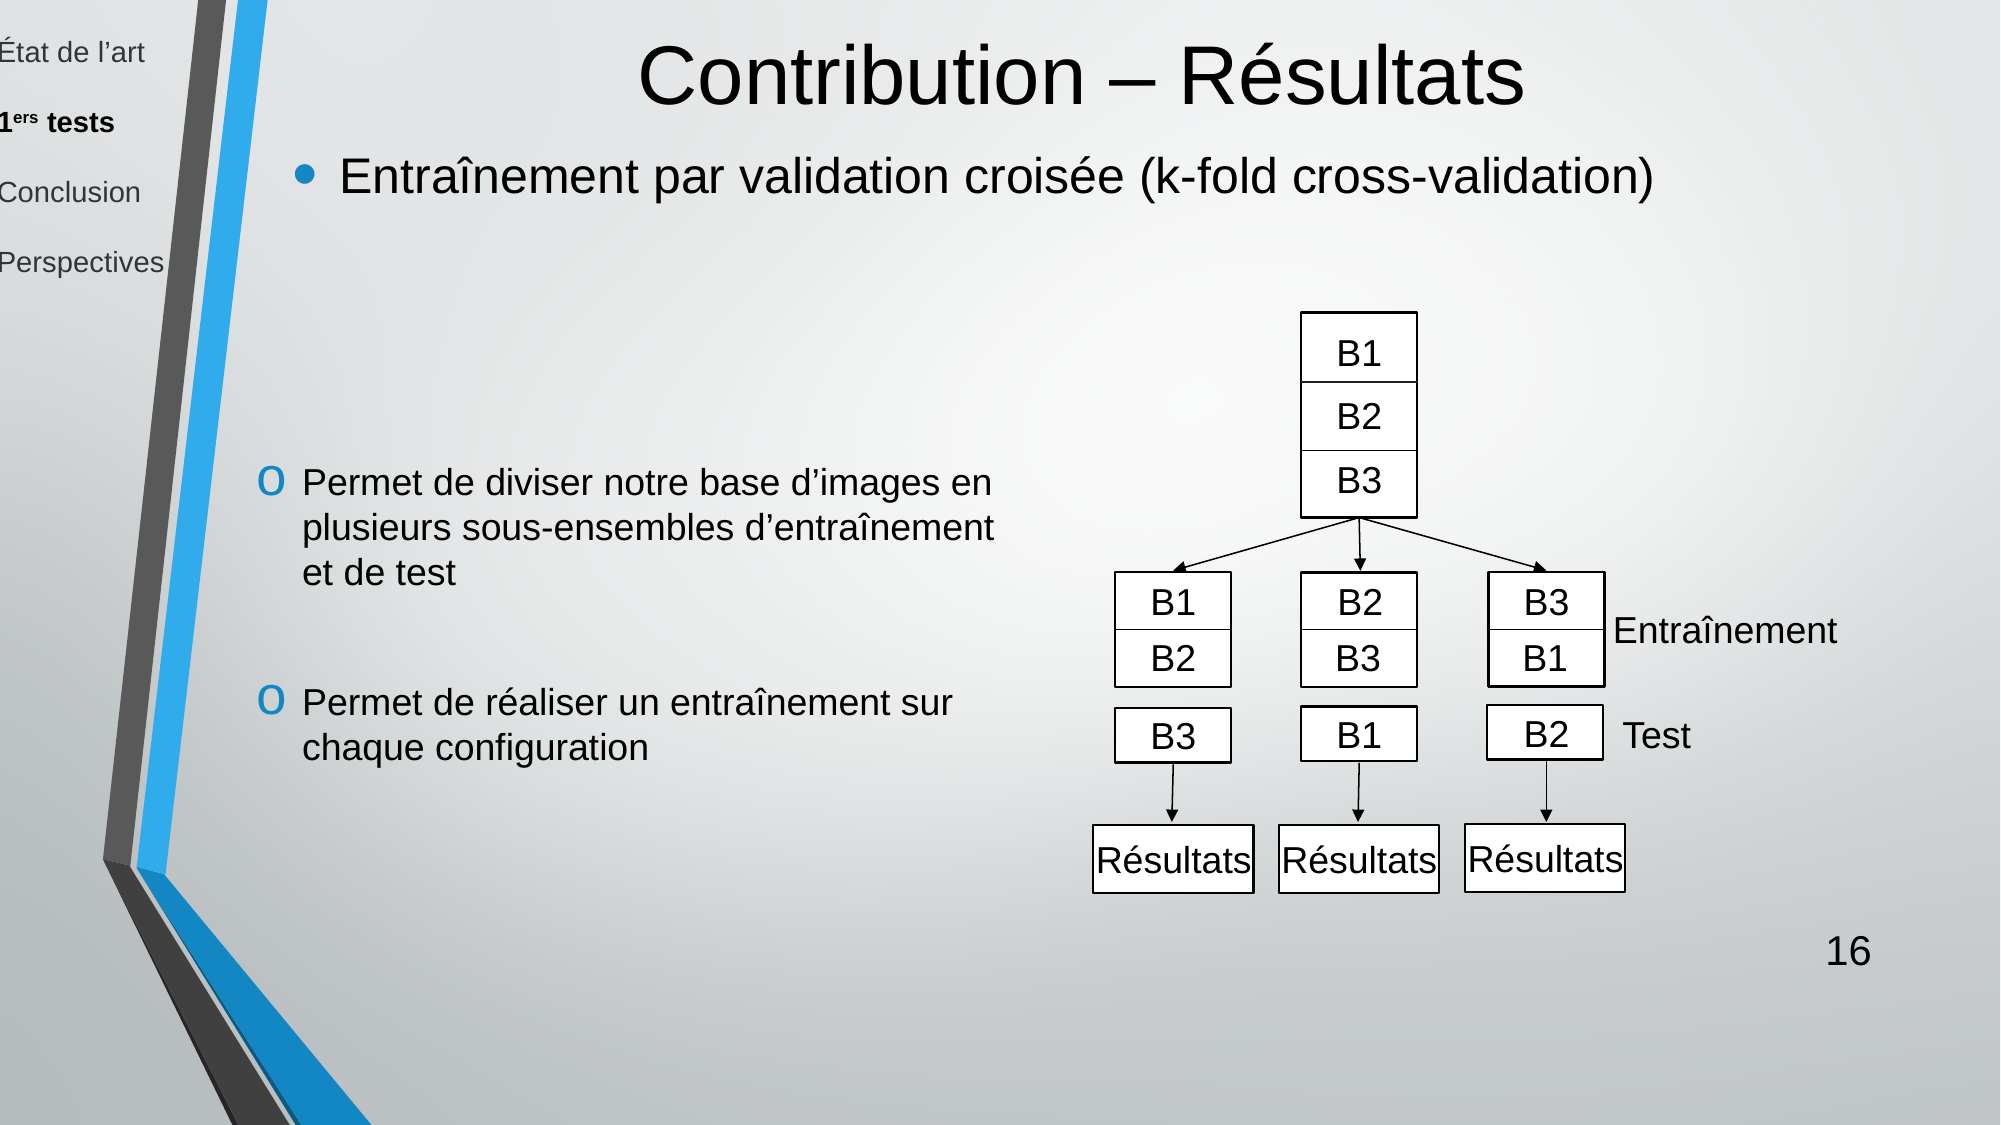

# Contribution – Résultats
État de l’art
1ers tests
Conclusion
Perspectives
Entraînement par validation croisée (k-fold cross-validation)
Permet de diviser notre base d’images en plusieurs sous-ensembles d’entraînement et de test

Permet de réaliser un entraînement sur chaque configuration

B1
B2
B3
B3
B1
B2

Entraînement
B1
B2
B3
B2
B1
Test
B3

Résultats
Résultats
Résultats
16